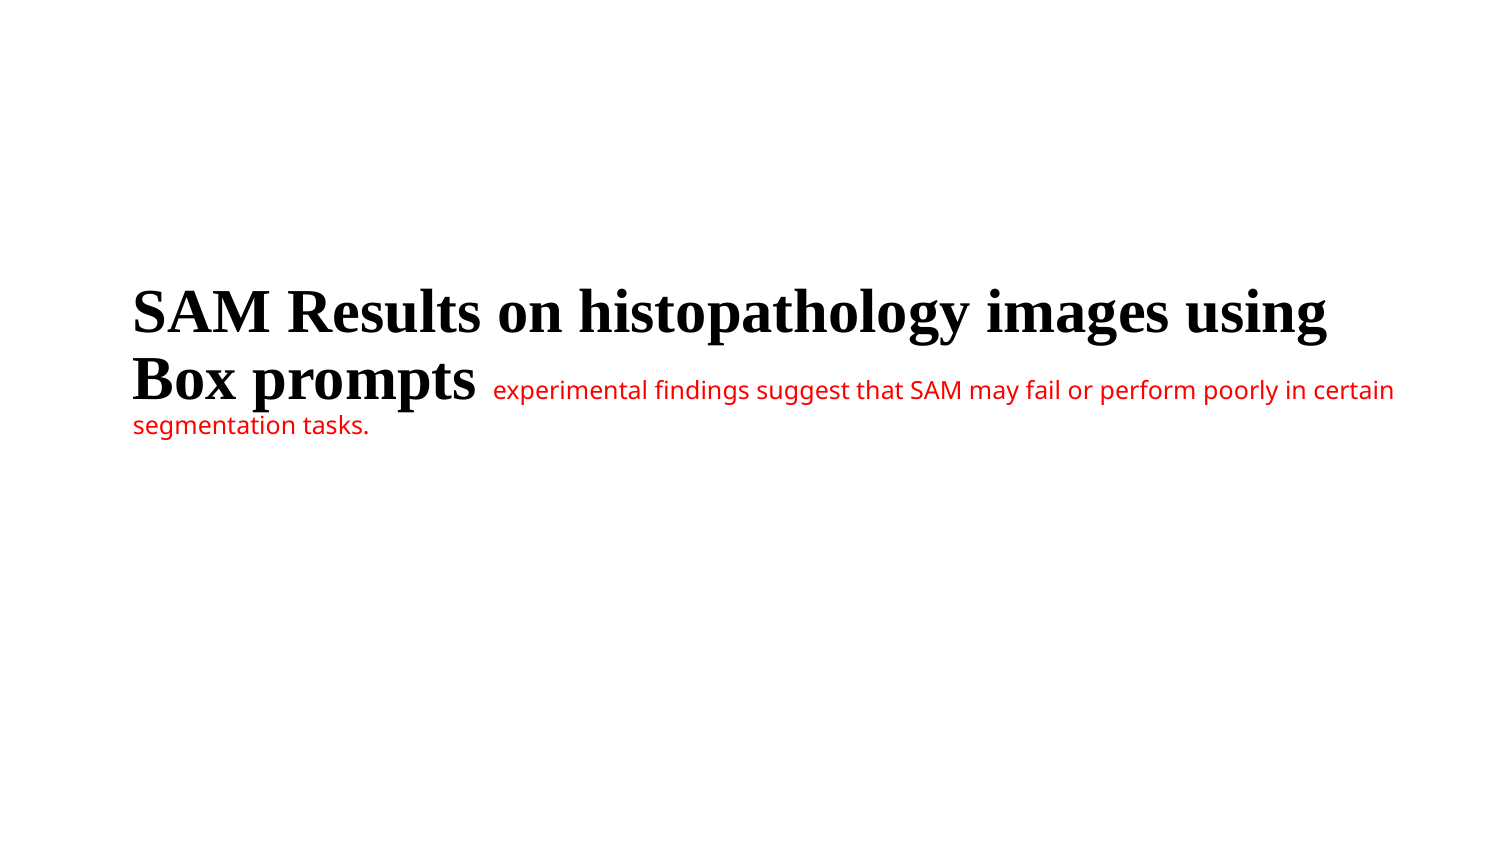

# SAM Results on histopathology images using Box prompts experimental findings suggest that SAM may fail or perform poorly in certain segmentation tasks.